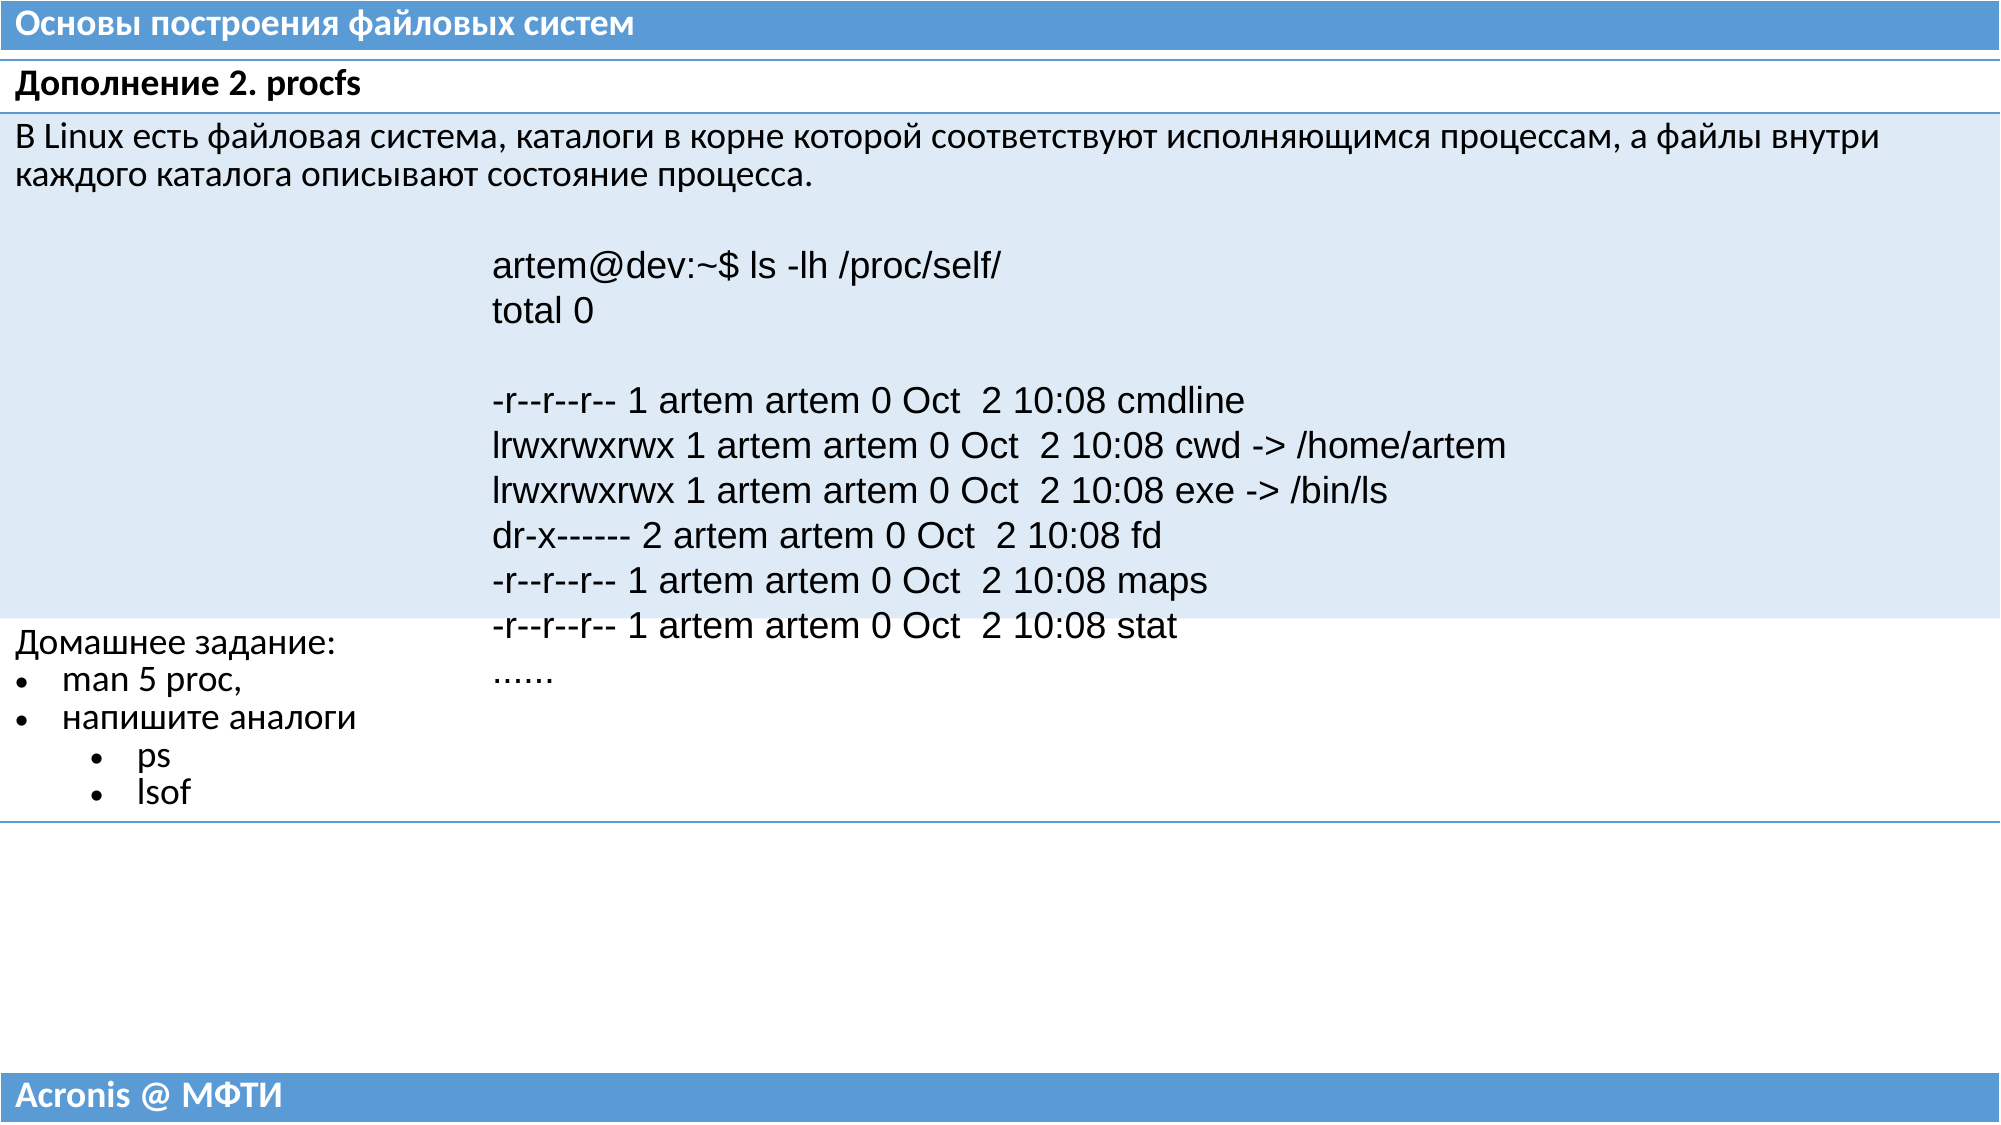

| Основы построения файловых систем |
| --- |
| Дополнение 2. procfs |
| --- |
| В Linux есть файловая система, каталоги в корне которой соответствуют исполняющимся процессам, а файлы внутри каждого каталога описывают состояние процесса. |
| Домашнее задание: man 5 proc, напишите аналоги ps lsof |
artem@dev:~$ ls -lh /proc/self/
total 0

-r--r--r-- 1 artem artem 0 Oct  2 10:08 cmdline
lrwxrwxrwx 1 artem artem 0 Oct  2 10:08 cwd -> /home/artem
lrwxrwxrwx 1 artem artem 0 Oct  2 10:08 exe -> /bin/ls
dr-x------ 2 artem artem 0 Oct  2 10:08 fd
-r--r--r-- 1 artem artem 0 Oct  2 10:08 maps
-r--r--r-- 1 artem artem 0 Oct  2 10:08 stat
......
| Acronis @ МФТИ |
| --- |